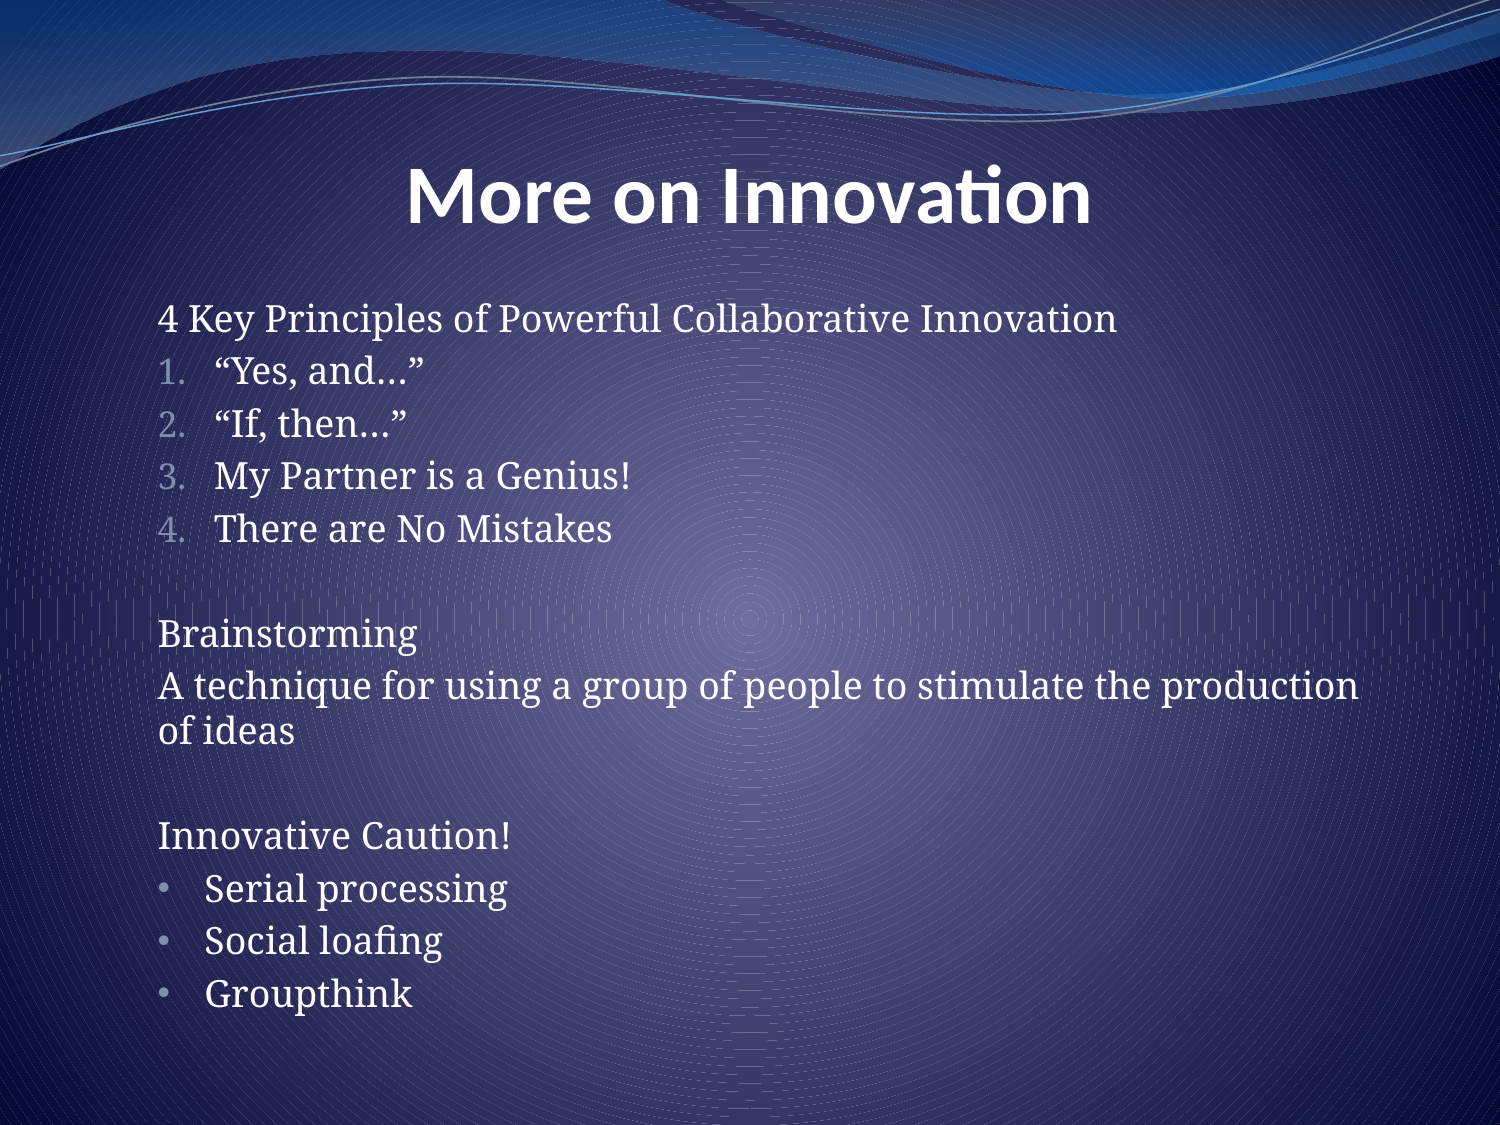

# More on Innovation
4 Key Principles of Powerful Collaborative Innovation
“Yes, and…”
“If, then…”
My Partner is a Genius!
There are No Mistakes

Brainstorming
A technique for using a group of people to stimulate the production of ideas

Innovative Caution!
Serial processing
Social loafing
Groupthink